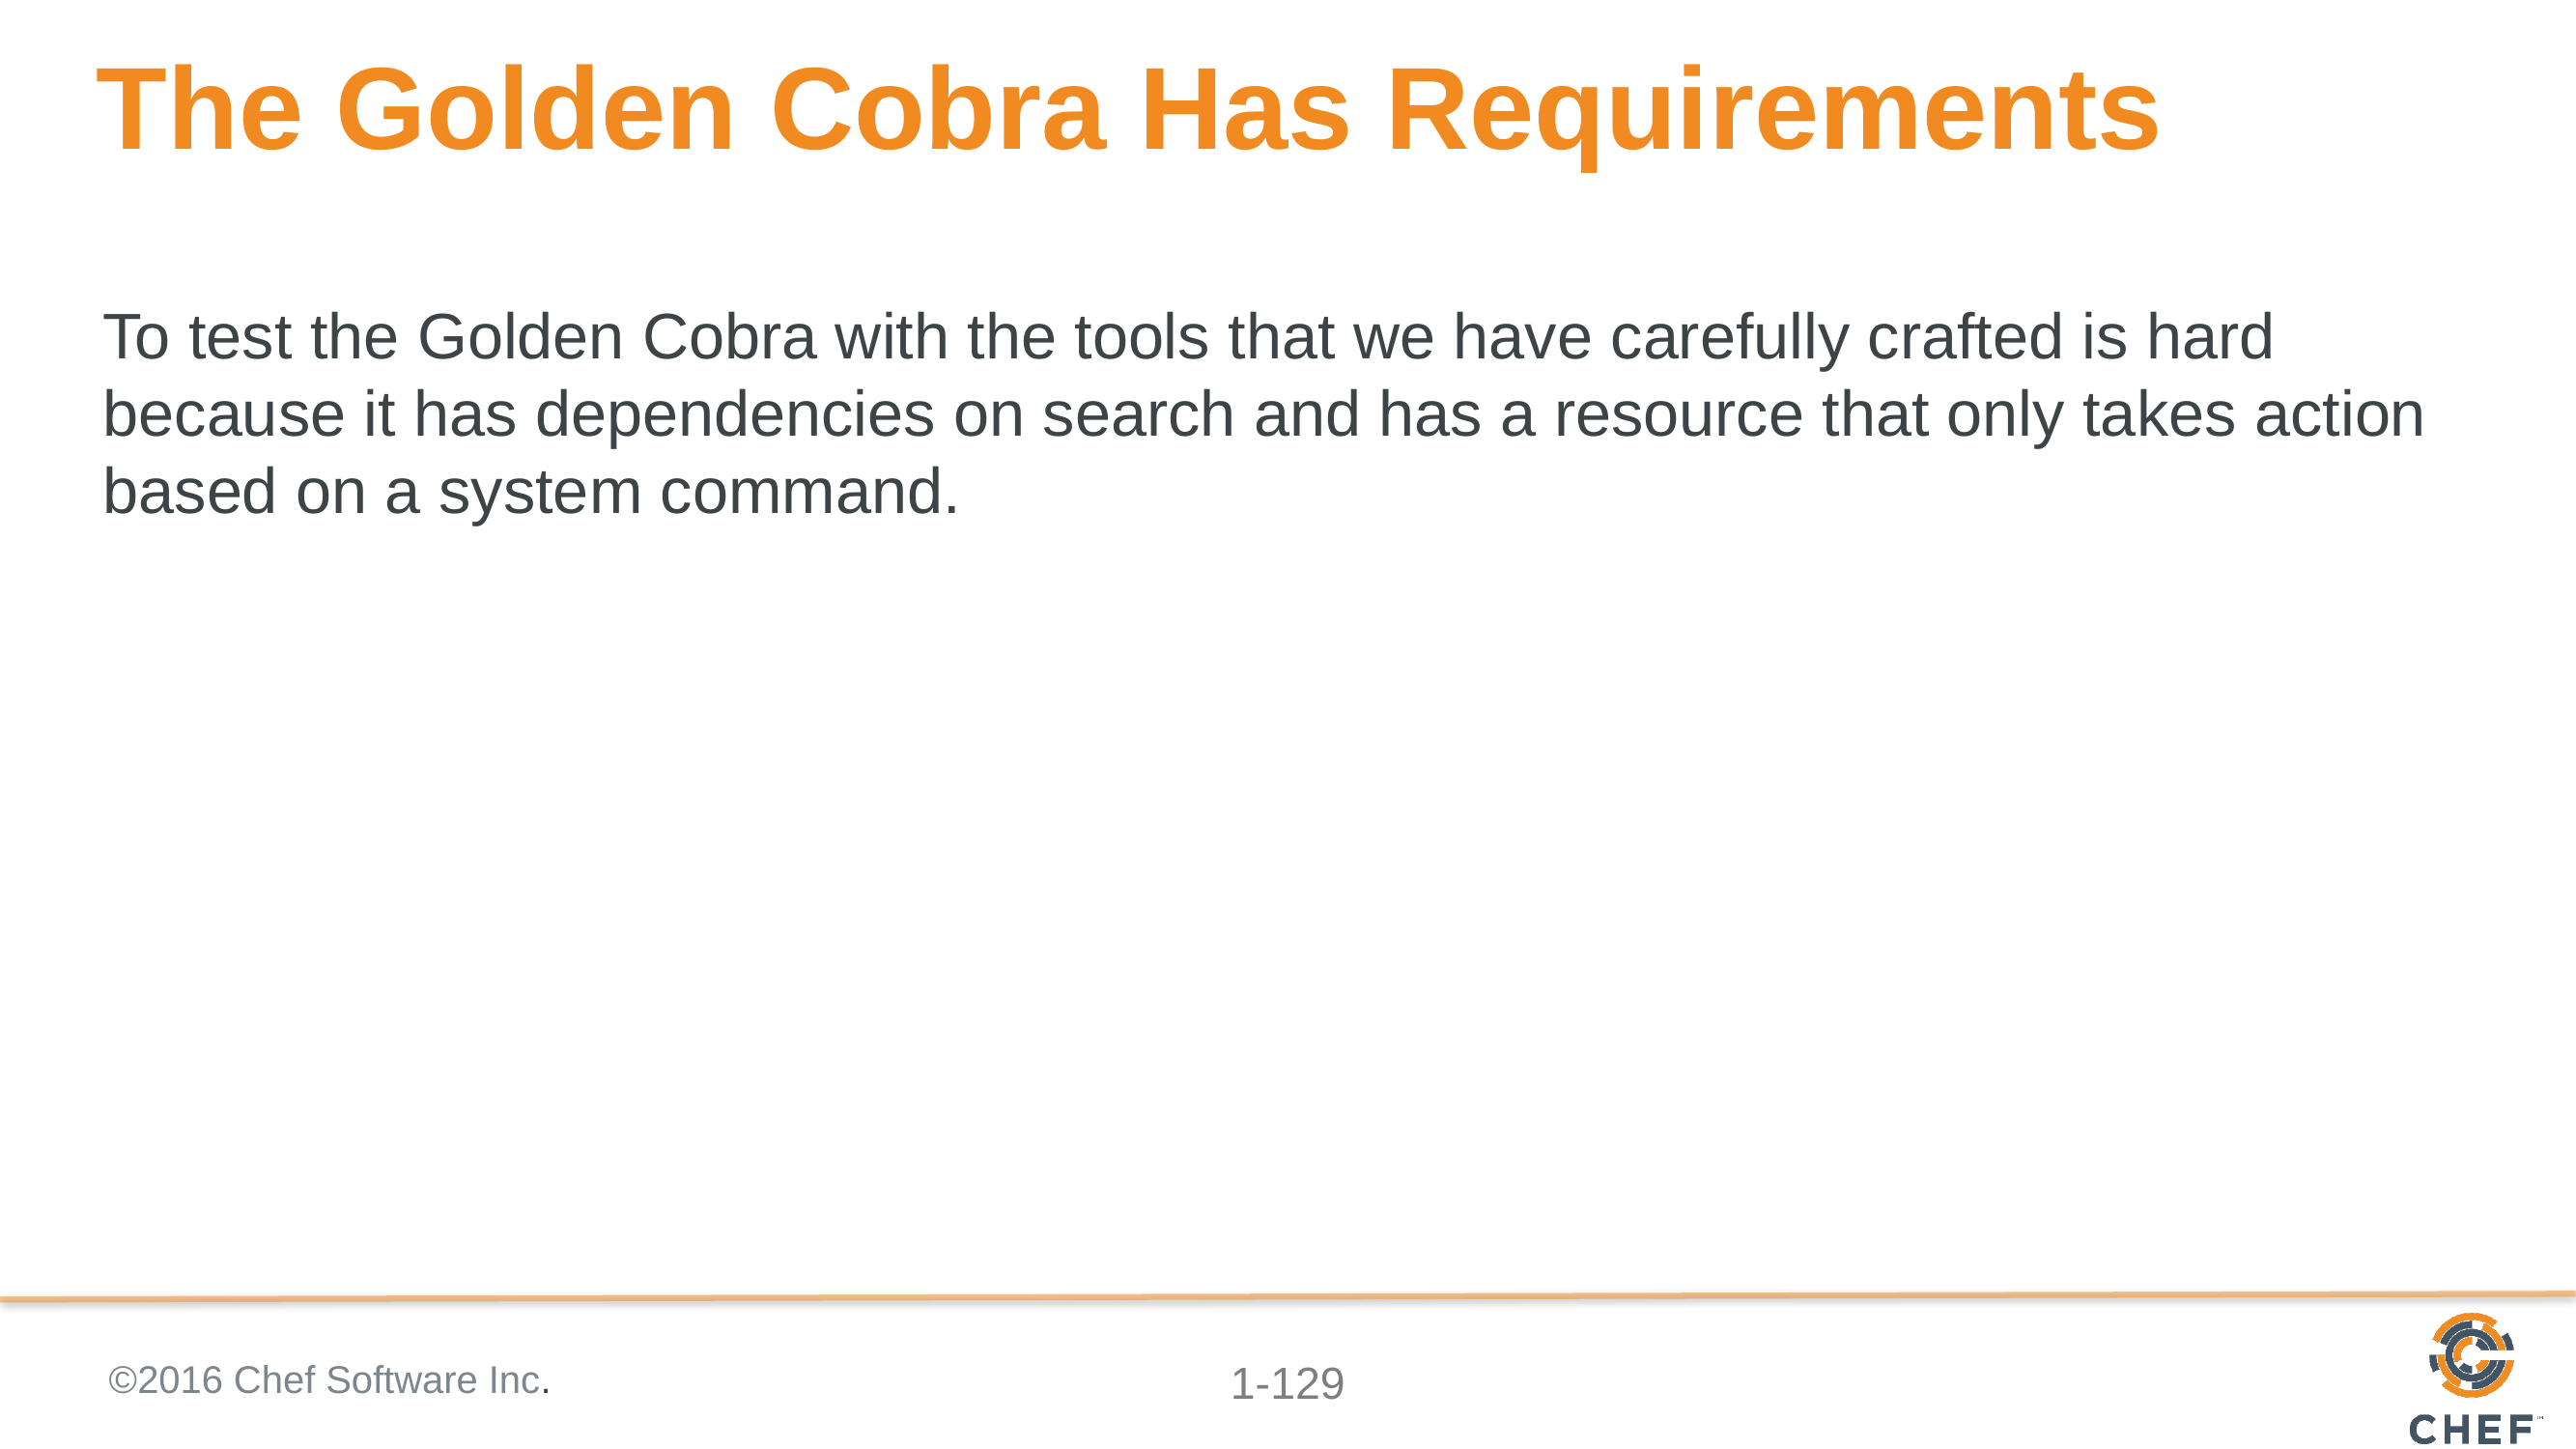

# The Golden Cobra Has Requirements
To test the Golden Cobra with the tools that we have carefully crafted is hard because it has dependencies on search and has a resource that only takes action based on a system command.